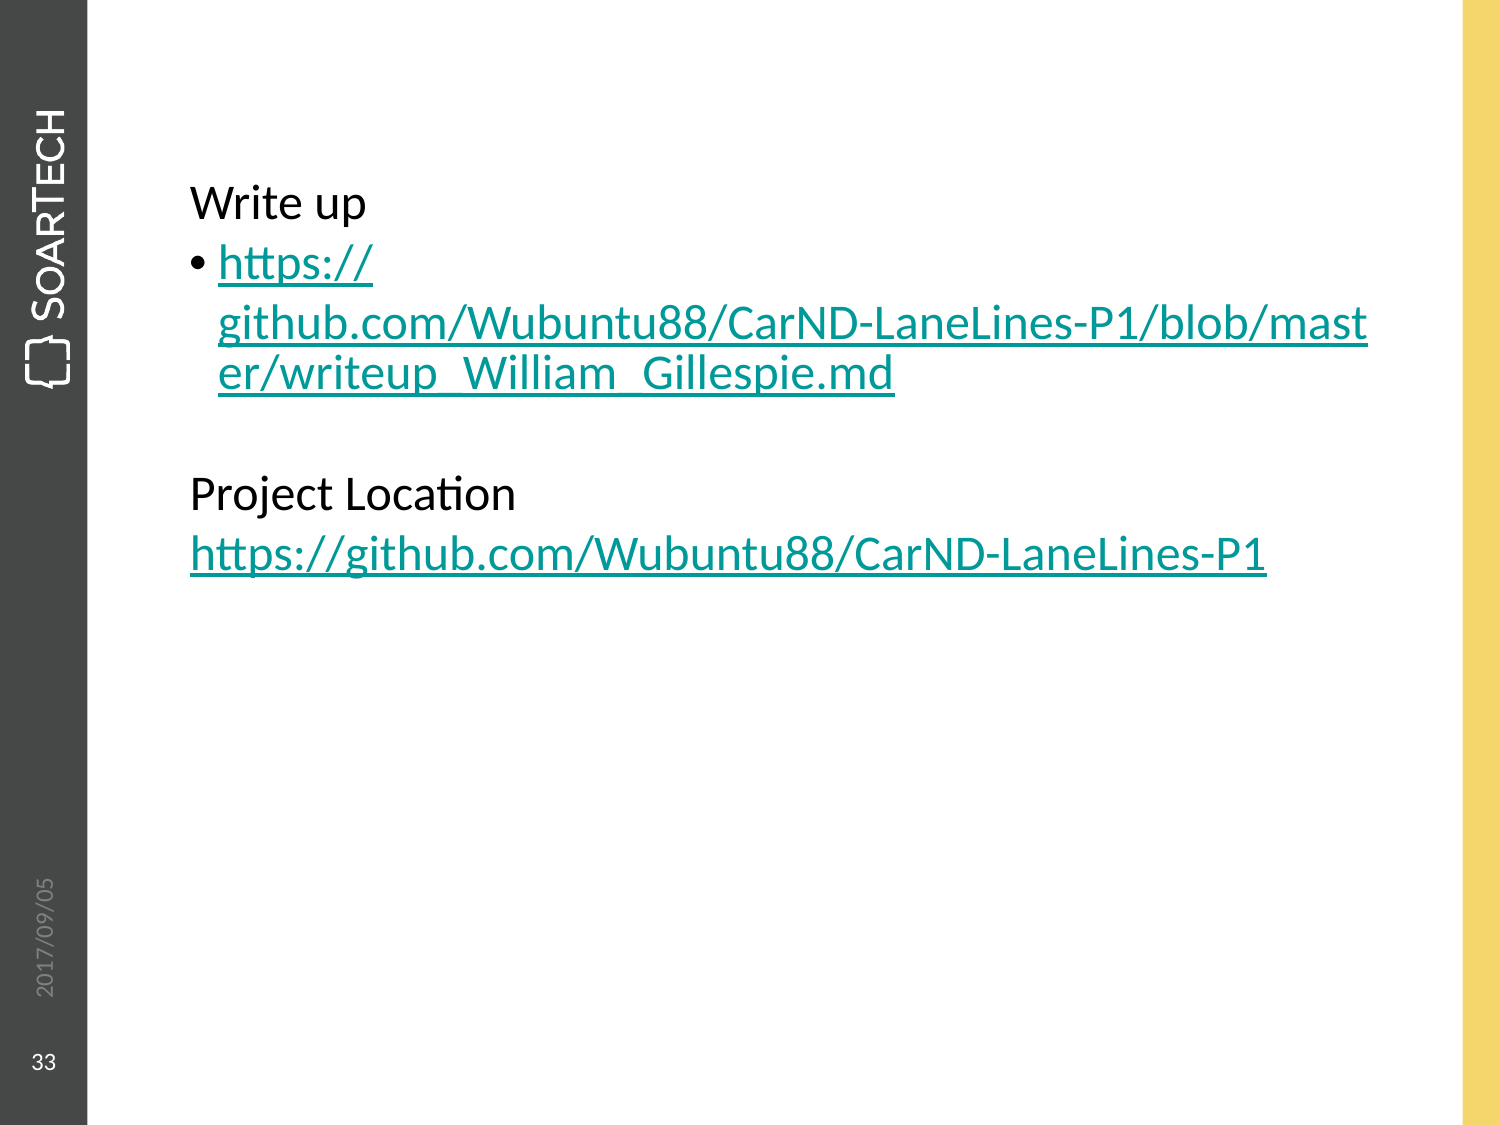

#
Write up
https://github.com/Wubuntu88/CarND-LaneLines-P1/blob/master/writeup_William_Gillespie.md

Project Location
https://github.com/Wubuntu88/CarND-LaneLines-P1

2017/09/05
33